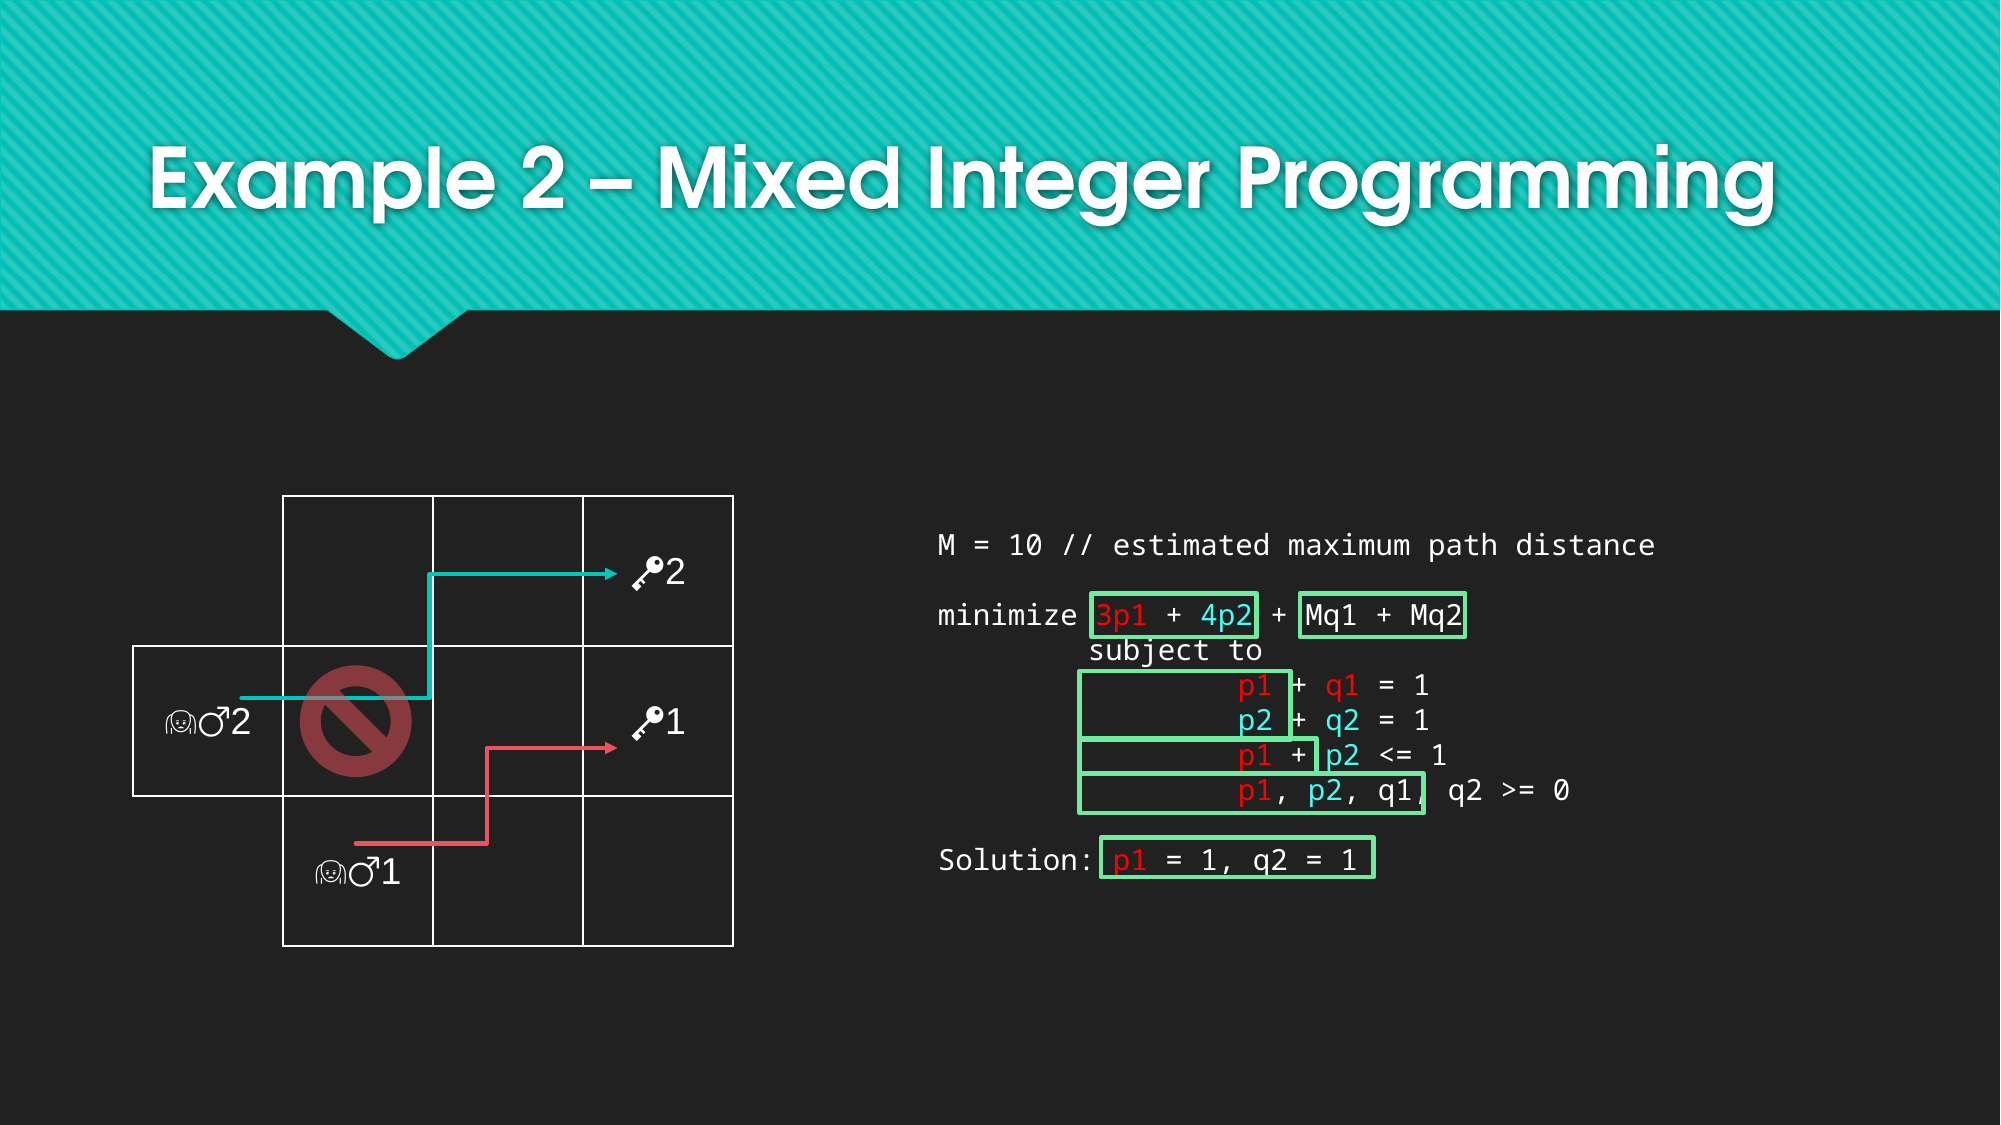

# Example 2 – Mixed Integer Programming
|  |  |  | 🔑2 |
| --- | --- | --- | --- |
| 🙍‍♂️2 |  |  | 🔑1 |
|  | 🙍‍♂️1 |  |  |
M = 10 // estimated maximum path distance

minimize 3p1 + 4p2 + Mq1 + Mq2
	subject to
		p1 + q1 = 1
		p2 + q2 = 1
		p1 + p2 <= 1
		p1, p2, q1, q2 >= 0

Solution: p1 = 1, q2 = 1